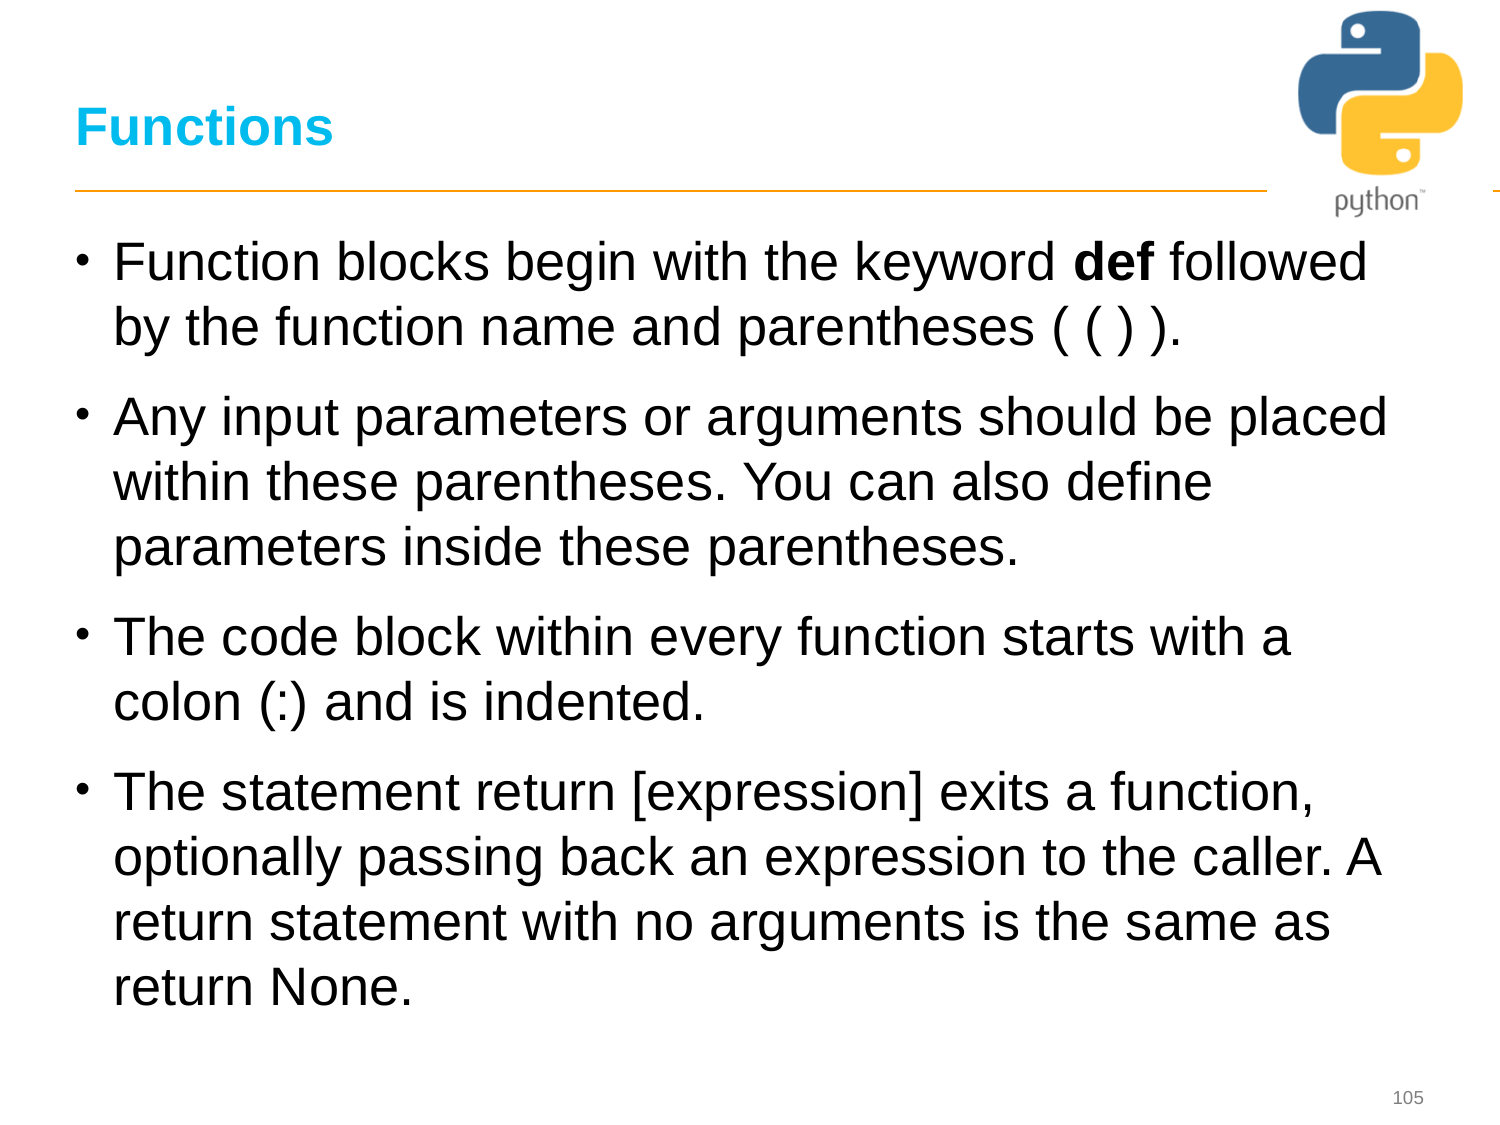

105
# Functions
Function blocks begin with the keyword def followed by the function name and parentheses ( ( ) ).
Any input parameters or arguments should be placed within these parentheses. You can also define parameters inside these parentheses.
The code block within every function starts with a colon (:) and is indented.
The statement return [expression] exits a function, optionally passing back an expression to the caller. A return statement with no arguments is the same as return None.